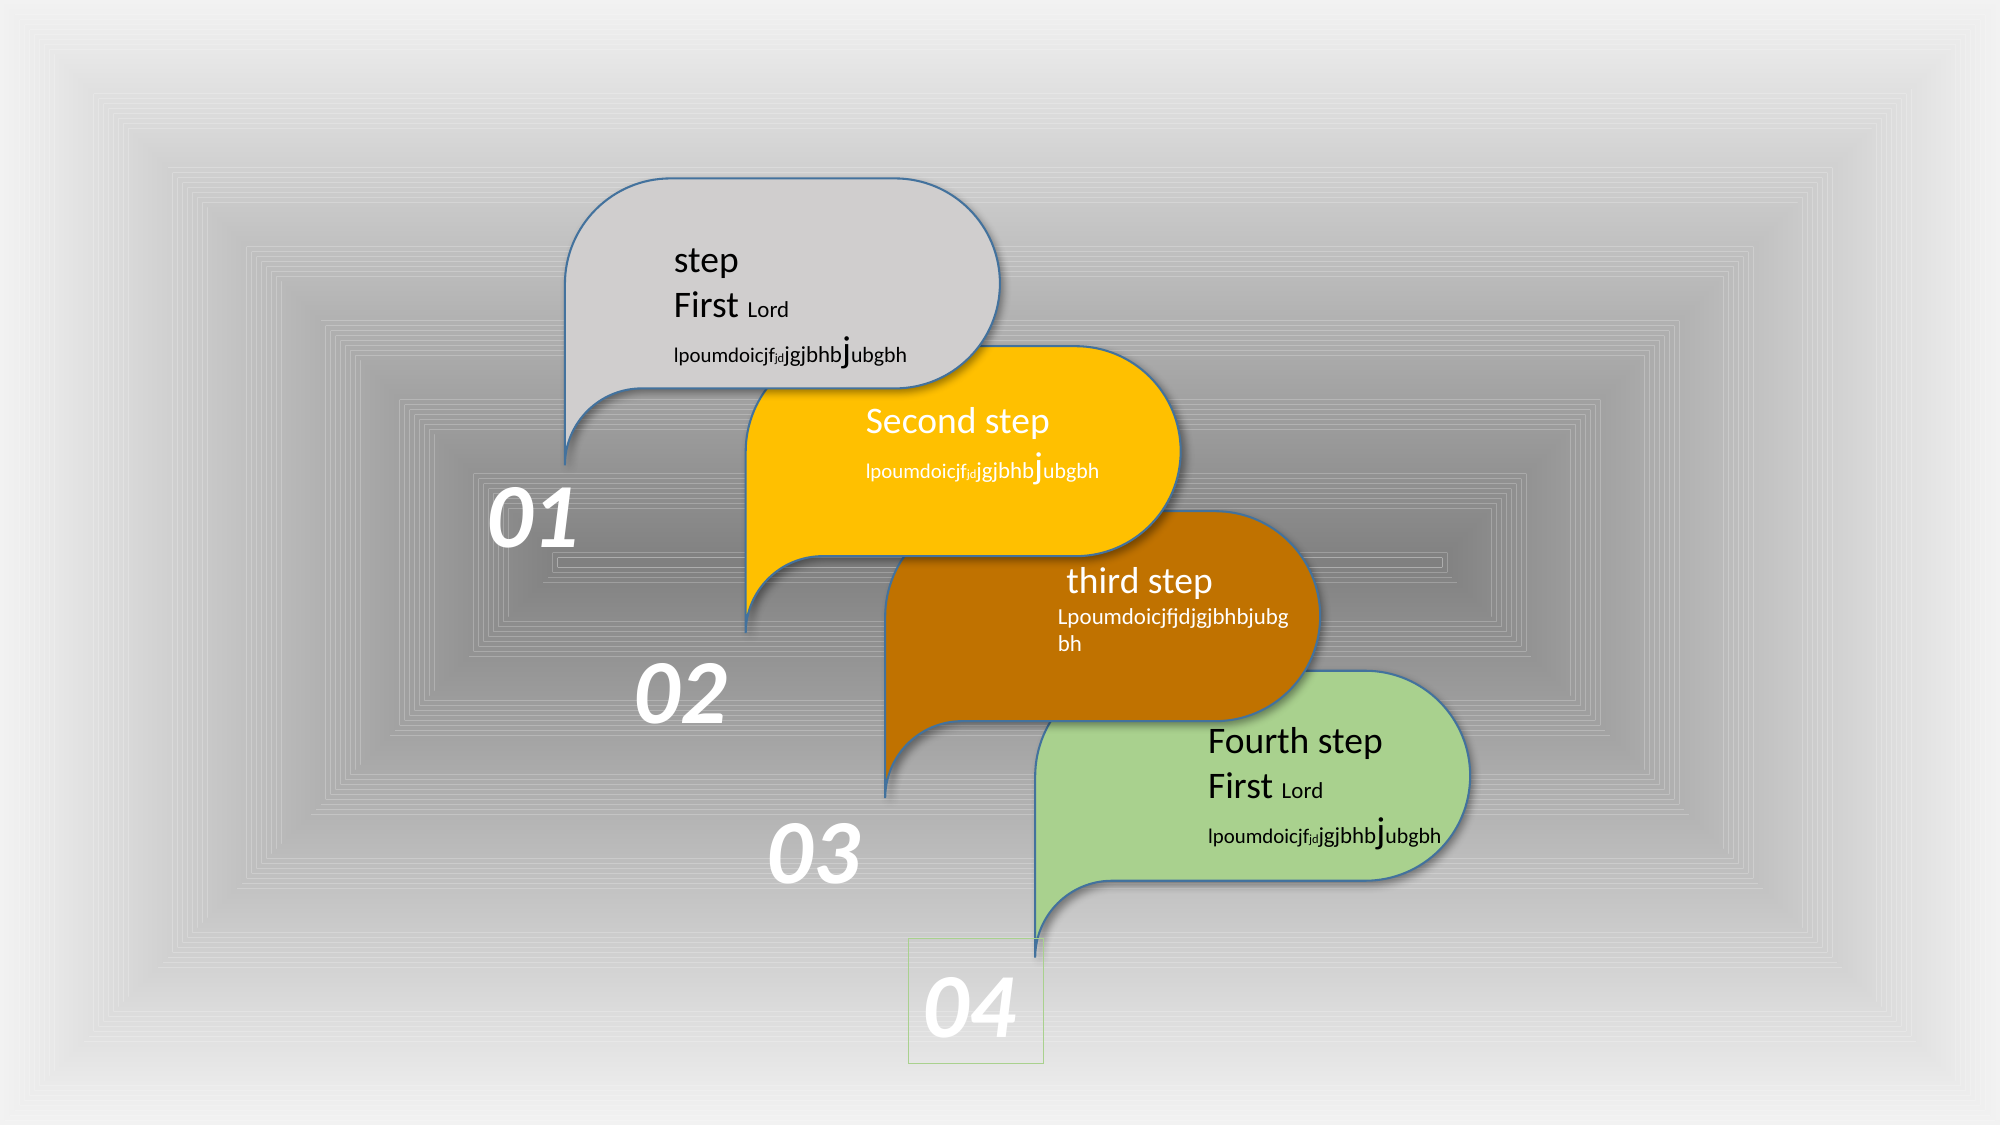

step
First Lord lpoumdoicjfjdjgjbhbjubgbh

Second step lpoumdoicjfjdjgjbhbjubgbh
01

 third step Lpoumdoicjfjdjgjbhbjubgbh
02

Fourth step
First Lord lpoumdoicjfjdjgjbhbjubgbh
03
04